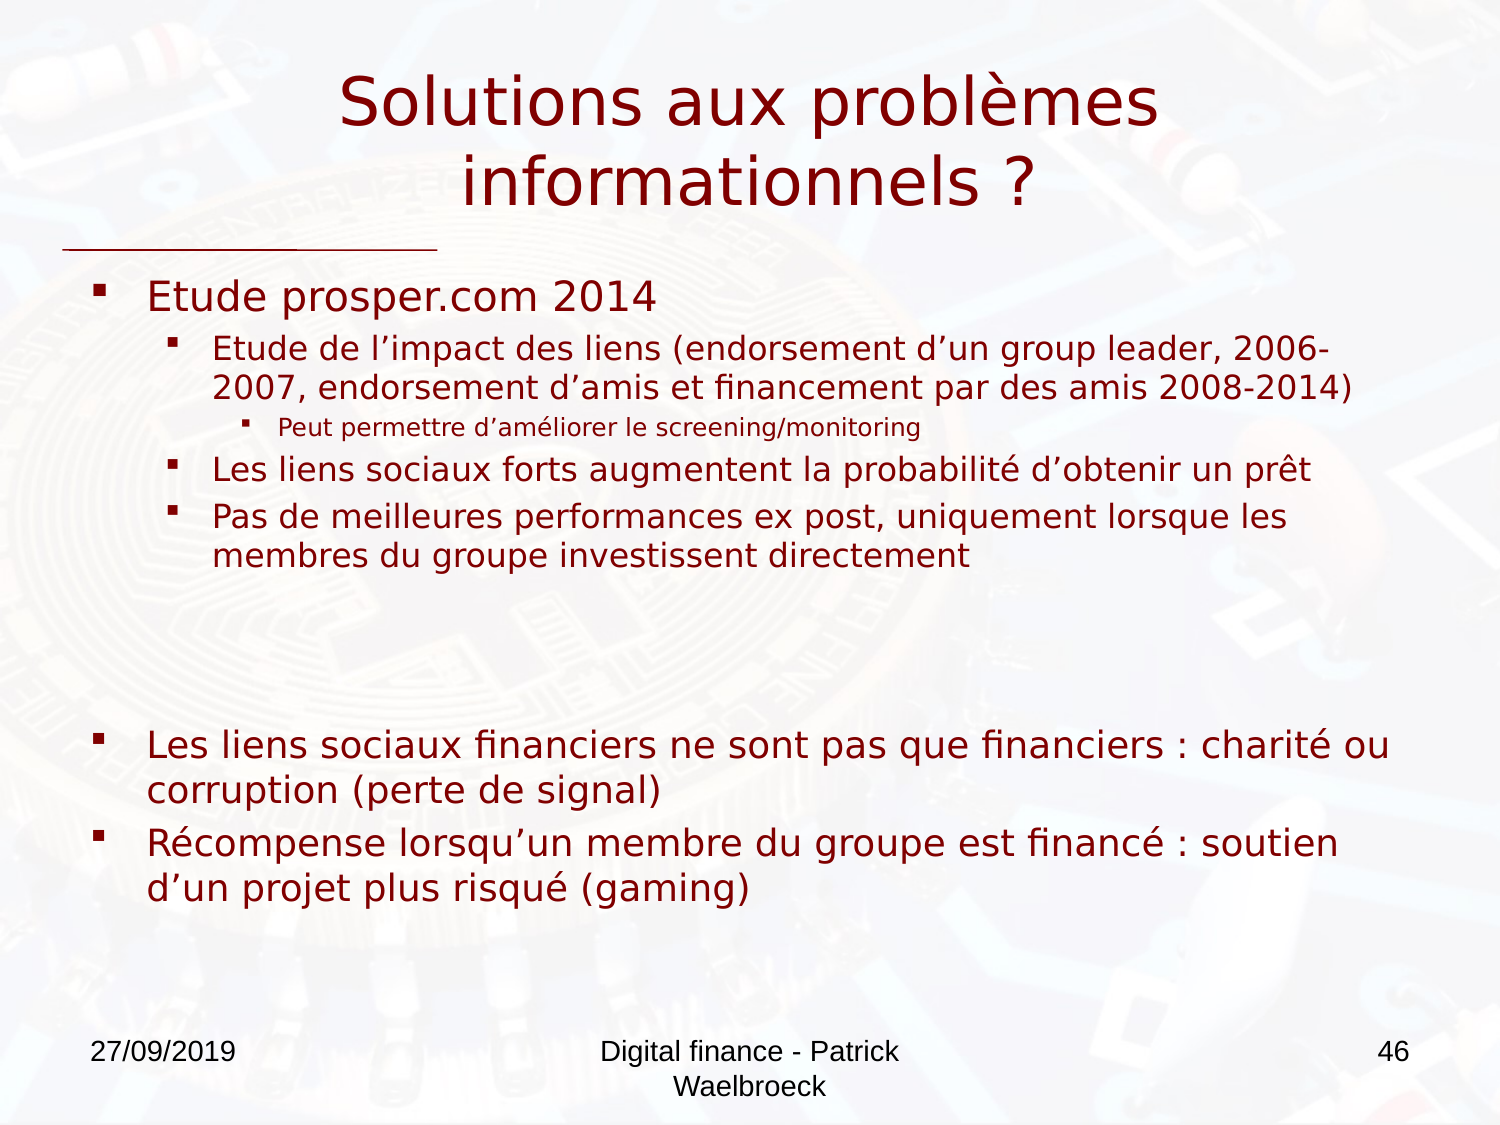

# Solutions aux problèmes informationnels ?

Etude prosper.com 2014
Etude de l’impact des liens (endorsement d’un group leader, 2006-2007, endorsement d’amis et financement par des amis 2008-2014)
Peut permettre d’améliorer le screening/monitoring
Les liens sociaux forts augmentent la probabilité d’obtenir un prêt
Pas de meilleures performances ex post, uniquement lorsque les membres du groupe investissent directement

Les liens sociaux financiers ne sont pas que financiers : charité ou corruption (perte de signal)
Récompense lorsqu’un membre du groupe est financé : soutien d’un projet plus risqué (gaming)

27/09/2019
Digital finance - Patrick Waelbroeck
46